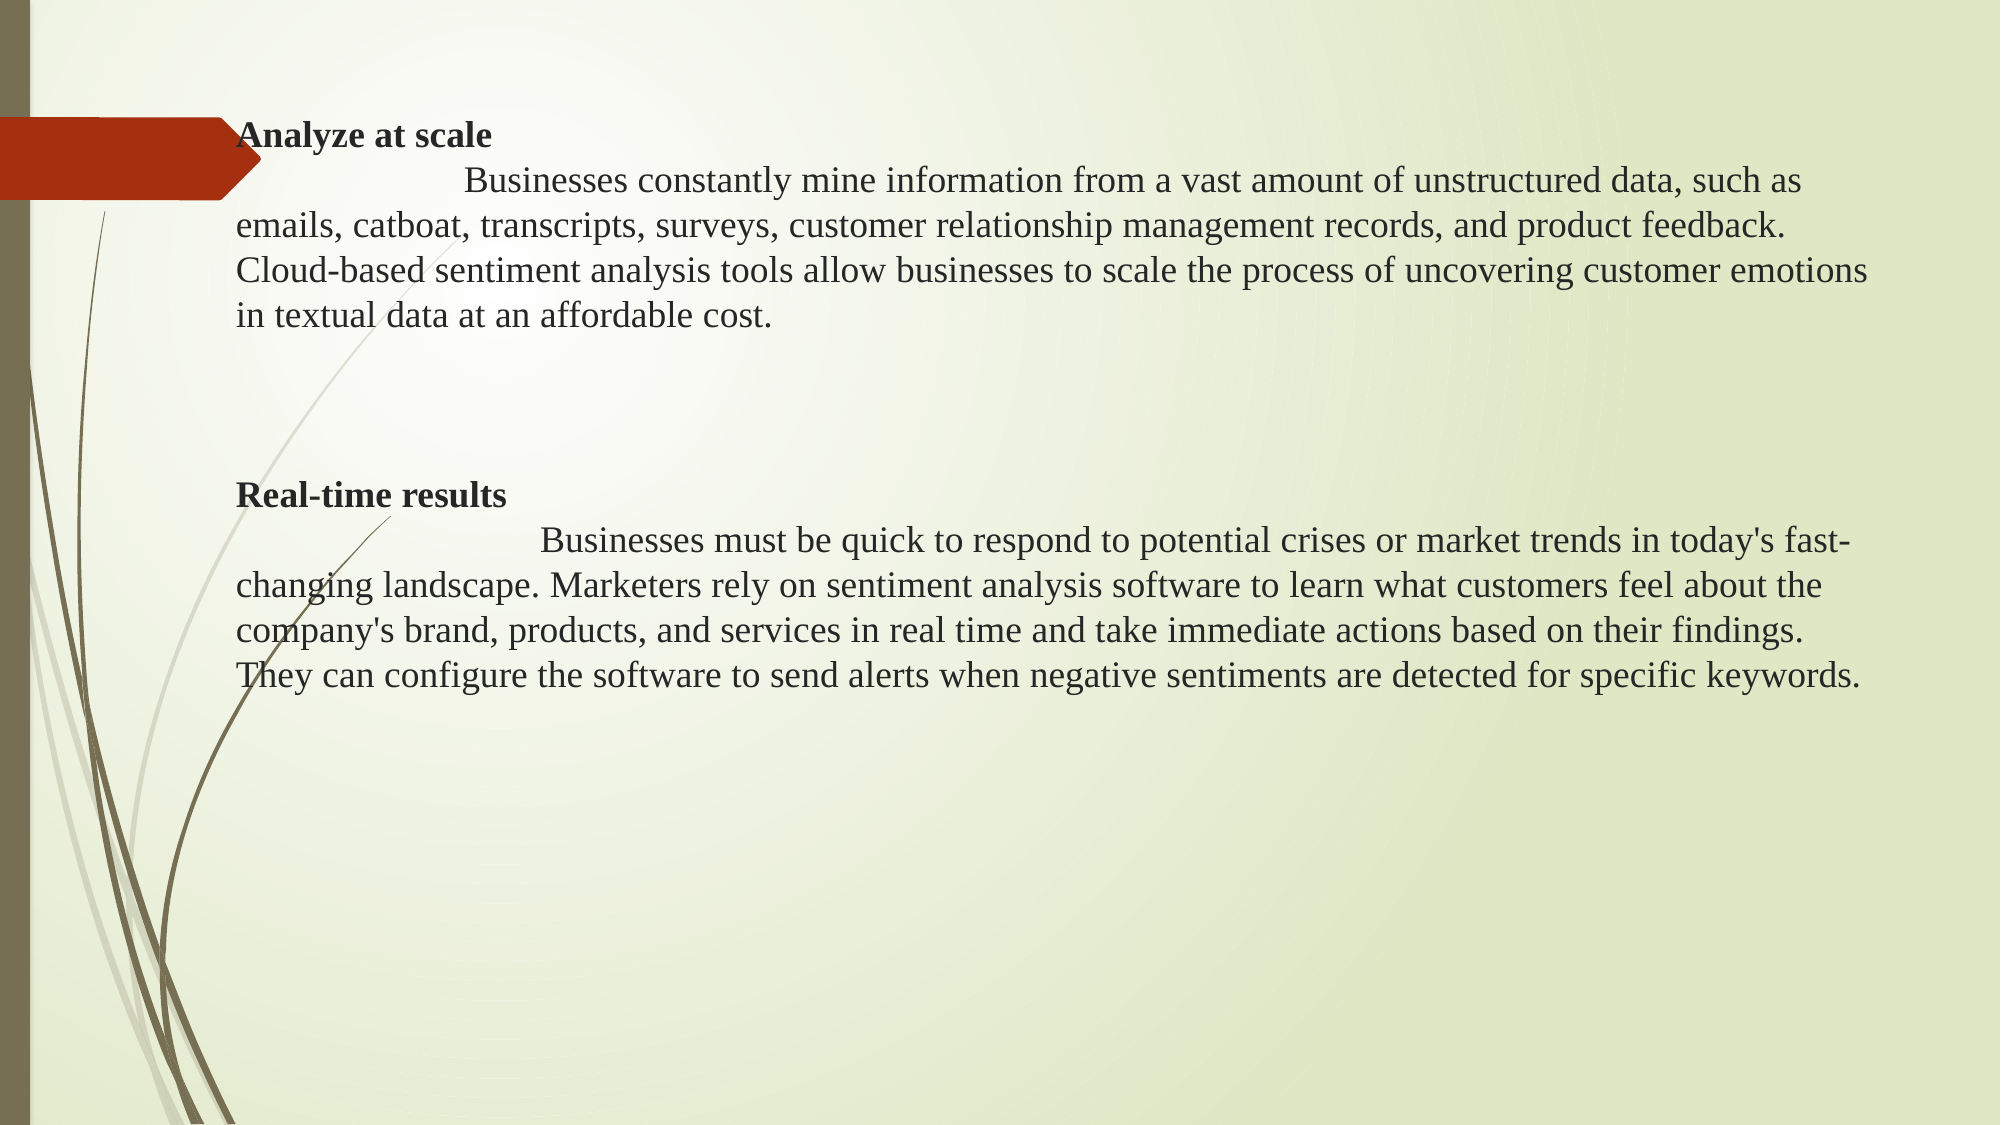

# Analyze at scale Businesses constantly mine information from a vast amount of unstructured data, such as emails, catboat, transcripts, surveys, customer relationship management records, and product feedback. Cloud-based sentiment analysis tools allow businesses to scale the process of uncovering customer emotions in textual data at an affordable cost. Real-time results Businesses must be quick to respond to potential crises or market trends in today's fast-changing landscape. Marketers rely on sentiment analysis software to learn what customers feel about the company's brand, products, and services in real time and take immediate actions based on their findings. They can configure the software to send alerts when negative sentiments are detected for specific keywords.